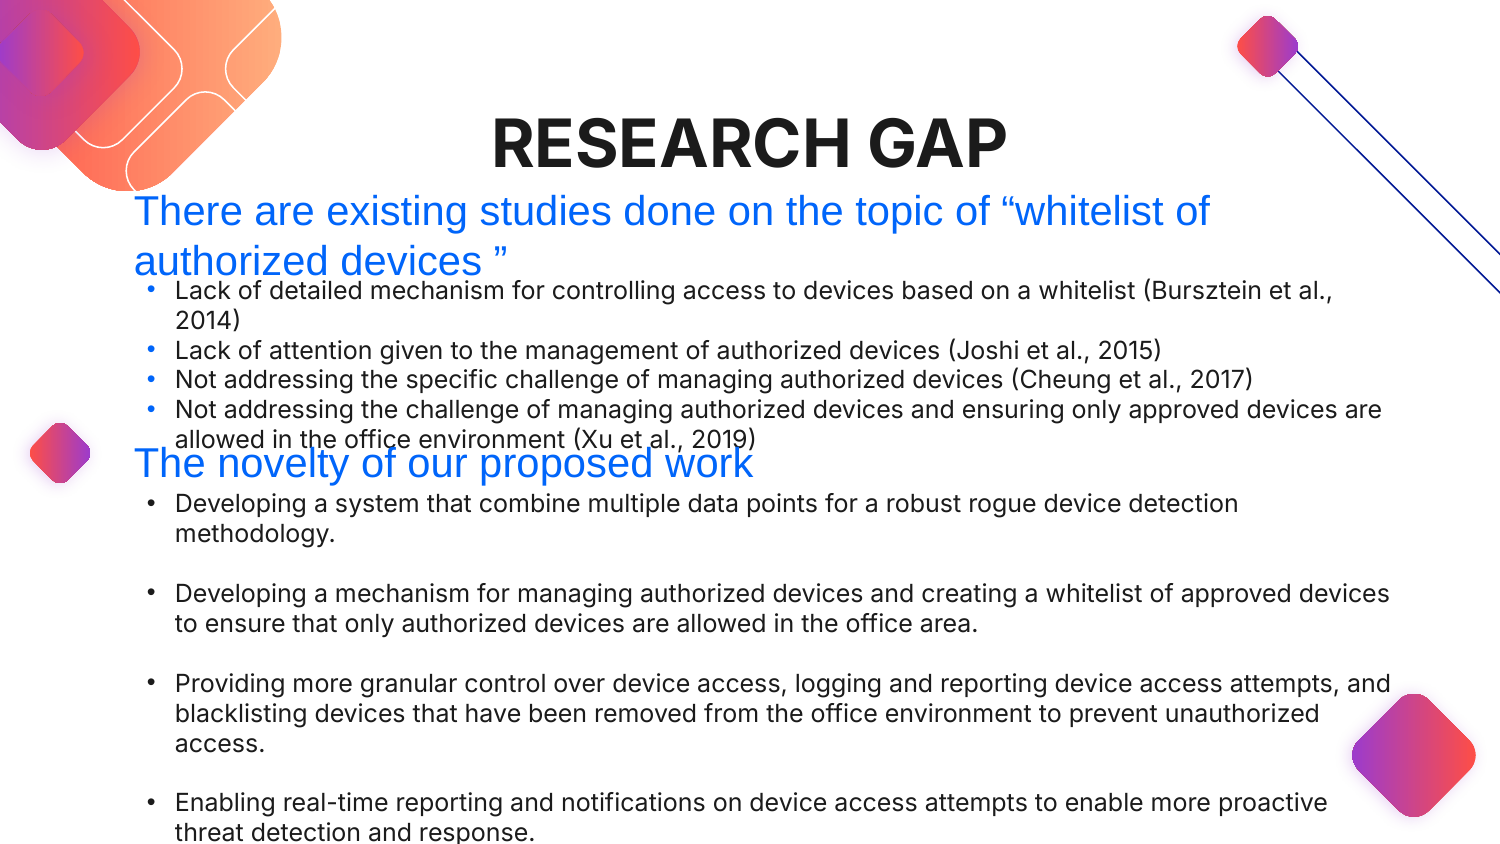

# RESEARCH GAP
There are existing studies done on the topic of “whitelist of authorized devices ”
Lack of detailed mechanism for controlling access to devices based on a whitelist (Bursztein et al., 2014)
Lack of attention given to the management of authorized devices (Joshi et al., 2015)
Not addressing the specific challenge of managing authorized devices (Cheung et al., 2017)
Not addressing the challenge of managing authorized devices and ensuring only approved devices are allowed in the office environment (Xu et al., 2019)
The novelty of our proposed work
Developing a system that combine multiple data points for a robust rogue device detection methodology.

Developing a mechanism for managing authorized devices and creating a whitelist of approved devices to ensure that only authorized devices are allowed in the office area.

Providing more granular control over device access, logging and reporting device access attempts, and blacklisting devices that have been removed from the office environment to prevent unauthorized access.

Enabling real-time reporting and notifications on device access attempts to enable more proactive threat detection and response.